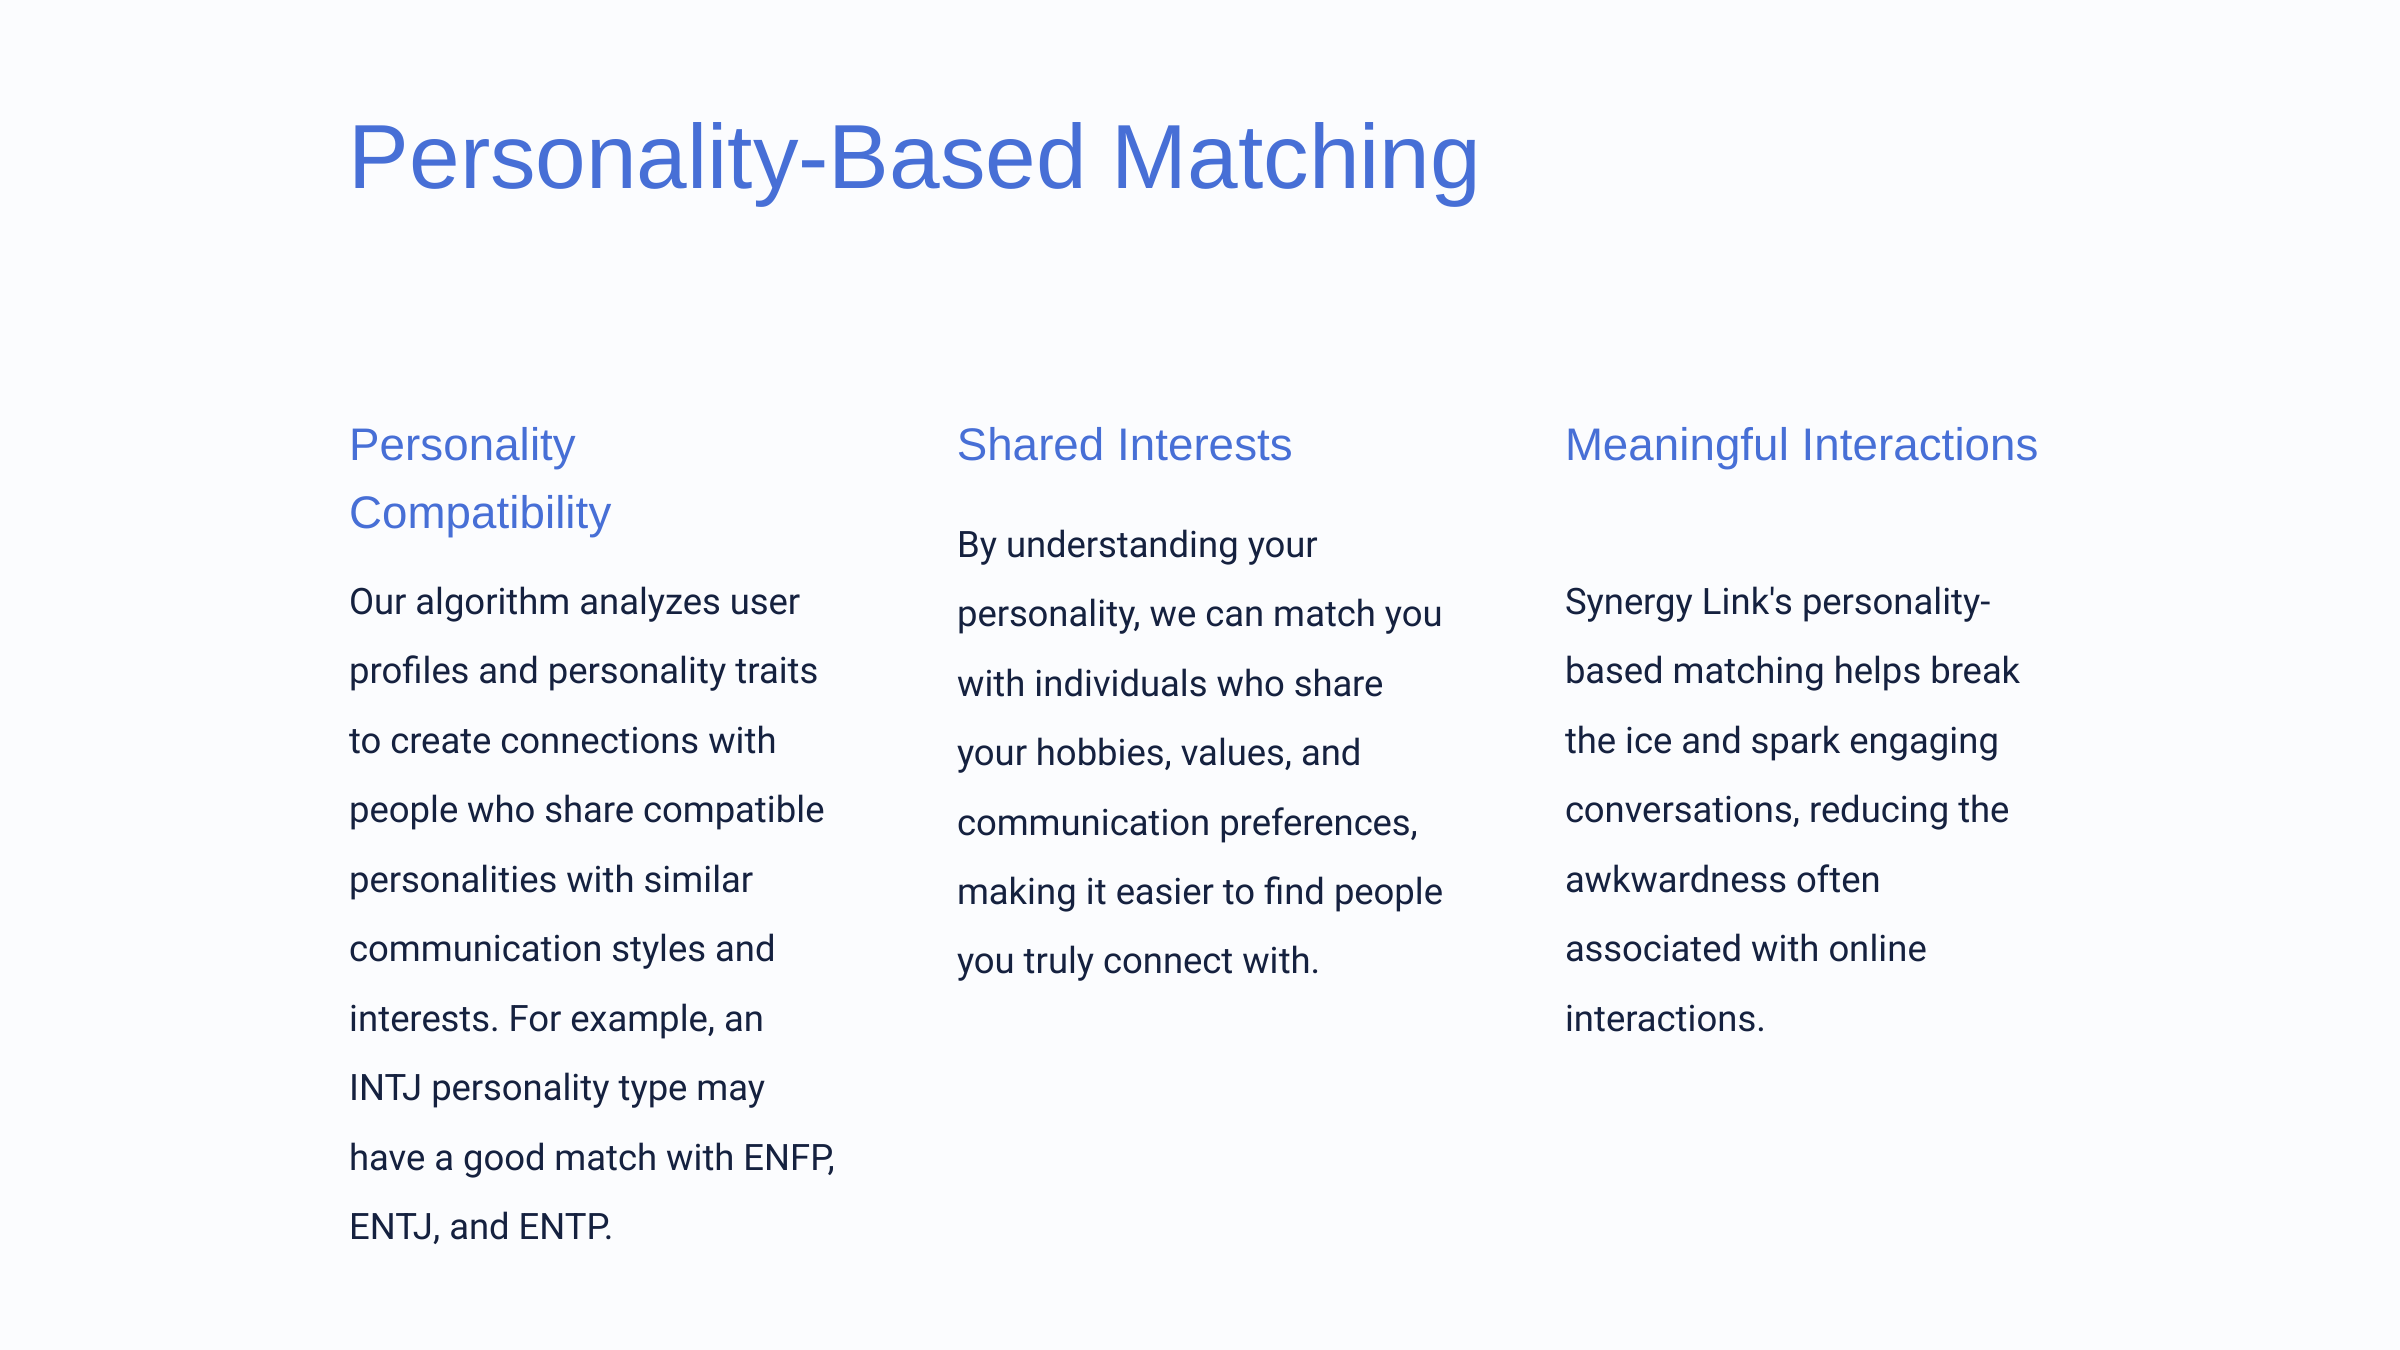

Personality-Based Matching
Personality Compatibility
Shared Interests
Meaningful Interactions
By understanding your personality, we can match you with individuals who share your hobbies, values, and communication preferences, making it easier to find people you truly connect with.
Our algorithm analyzes user profiles and personality traits to create connections with people who share compatible personalities with similar communication styles and interests. For example, an INTJ personality type may have a good match with ENFP, ENTJ, and ENTP.
Synergy Link's personality-based matching helps break the ice and spark engaging conversations, reducing the awkwardness often associated with online interactions.